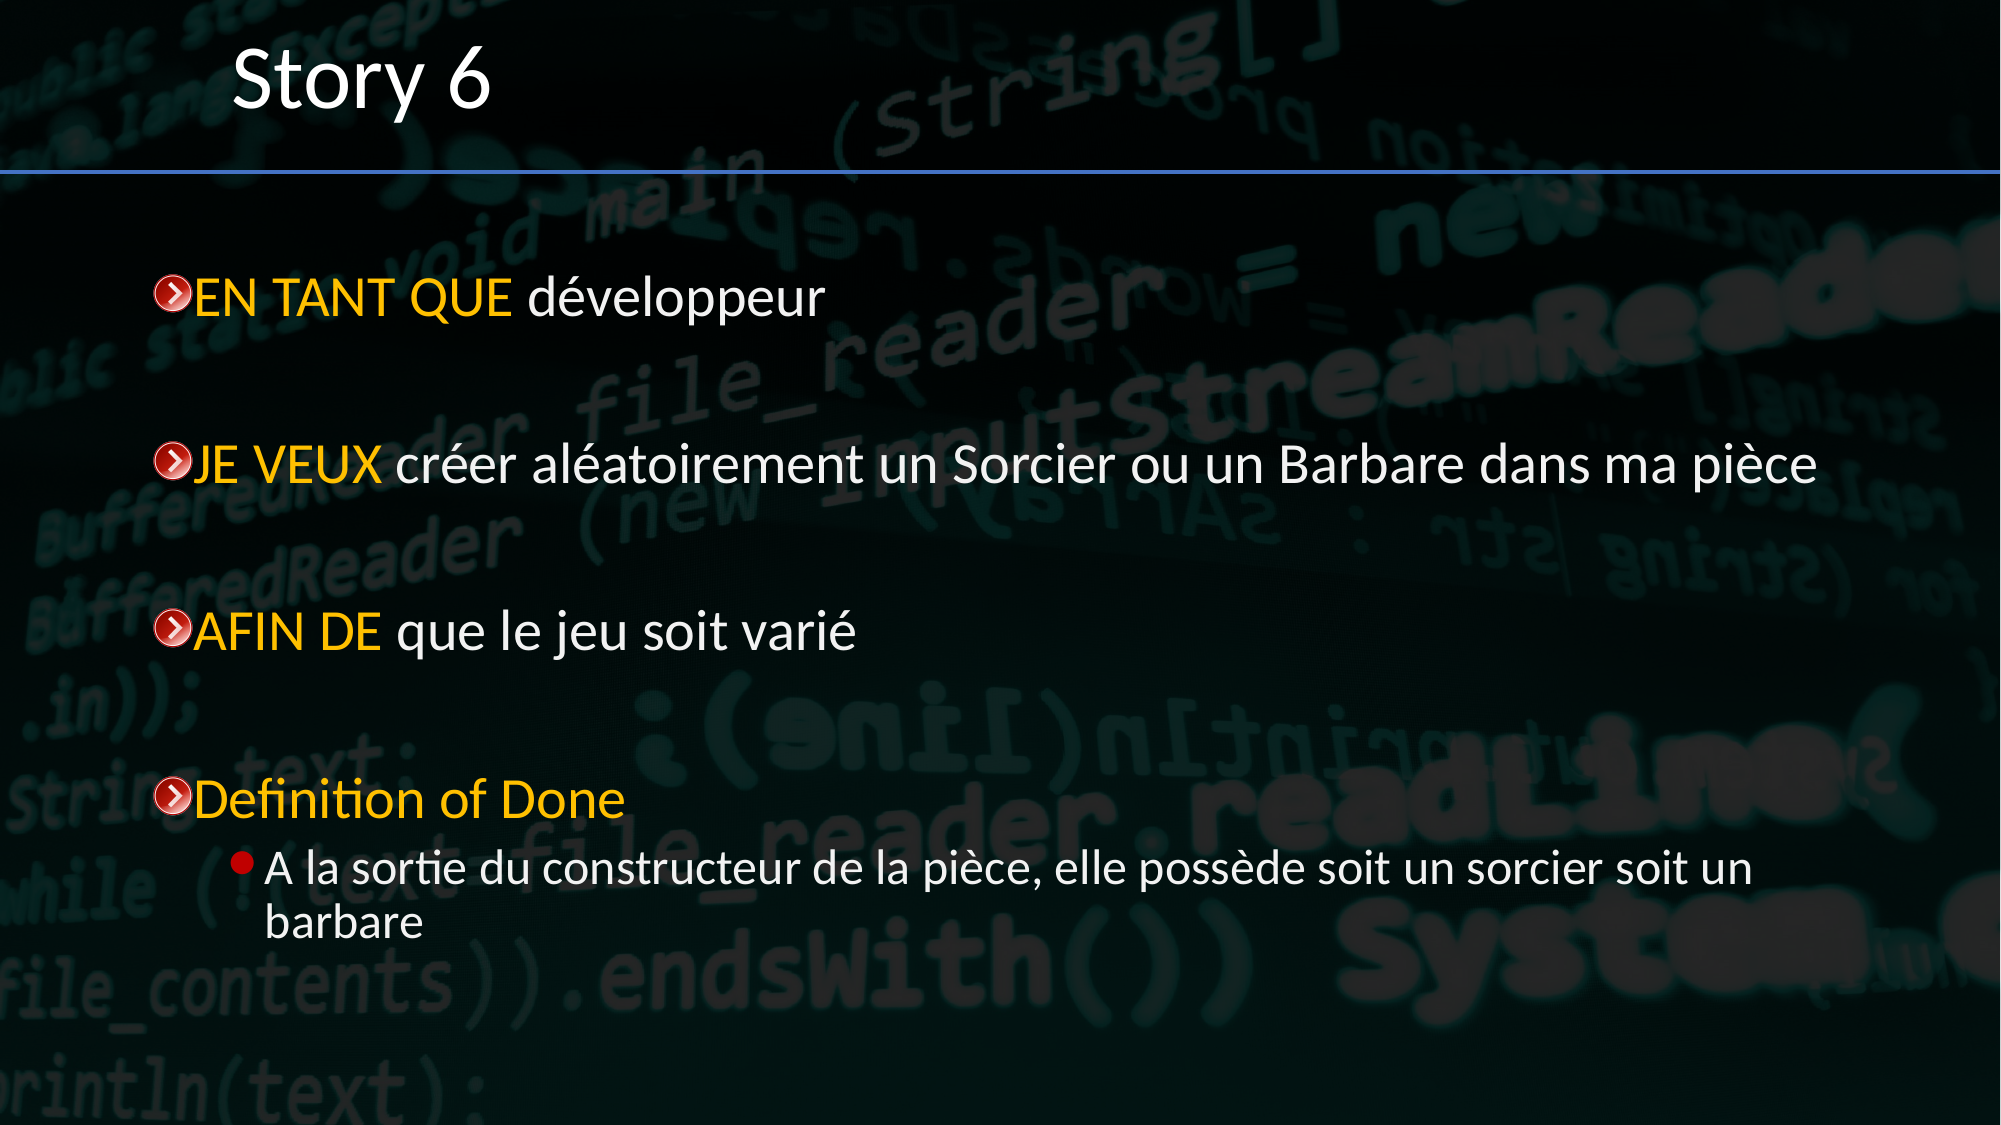

# Story 6
EN TANT QUE développeur

JE VEUX créer aléatoirement un Sorcier ou un Barbare dans ma pièce

AFIN DE que le jeu soit varié

Definition of Done
A la sortie du constructeur de la pièce, elle possède soit un sorcier soit un barbare